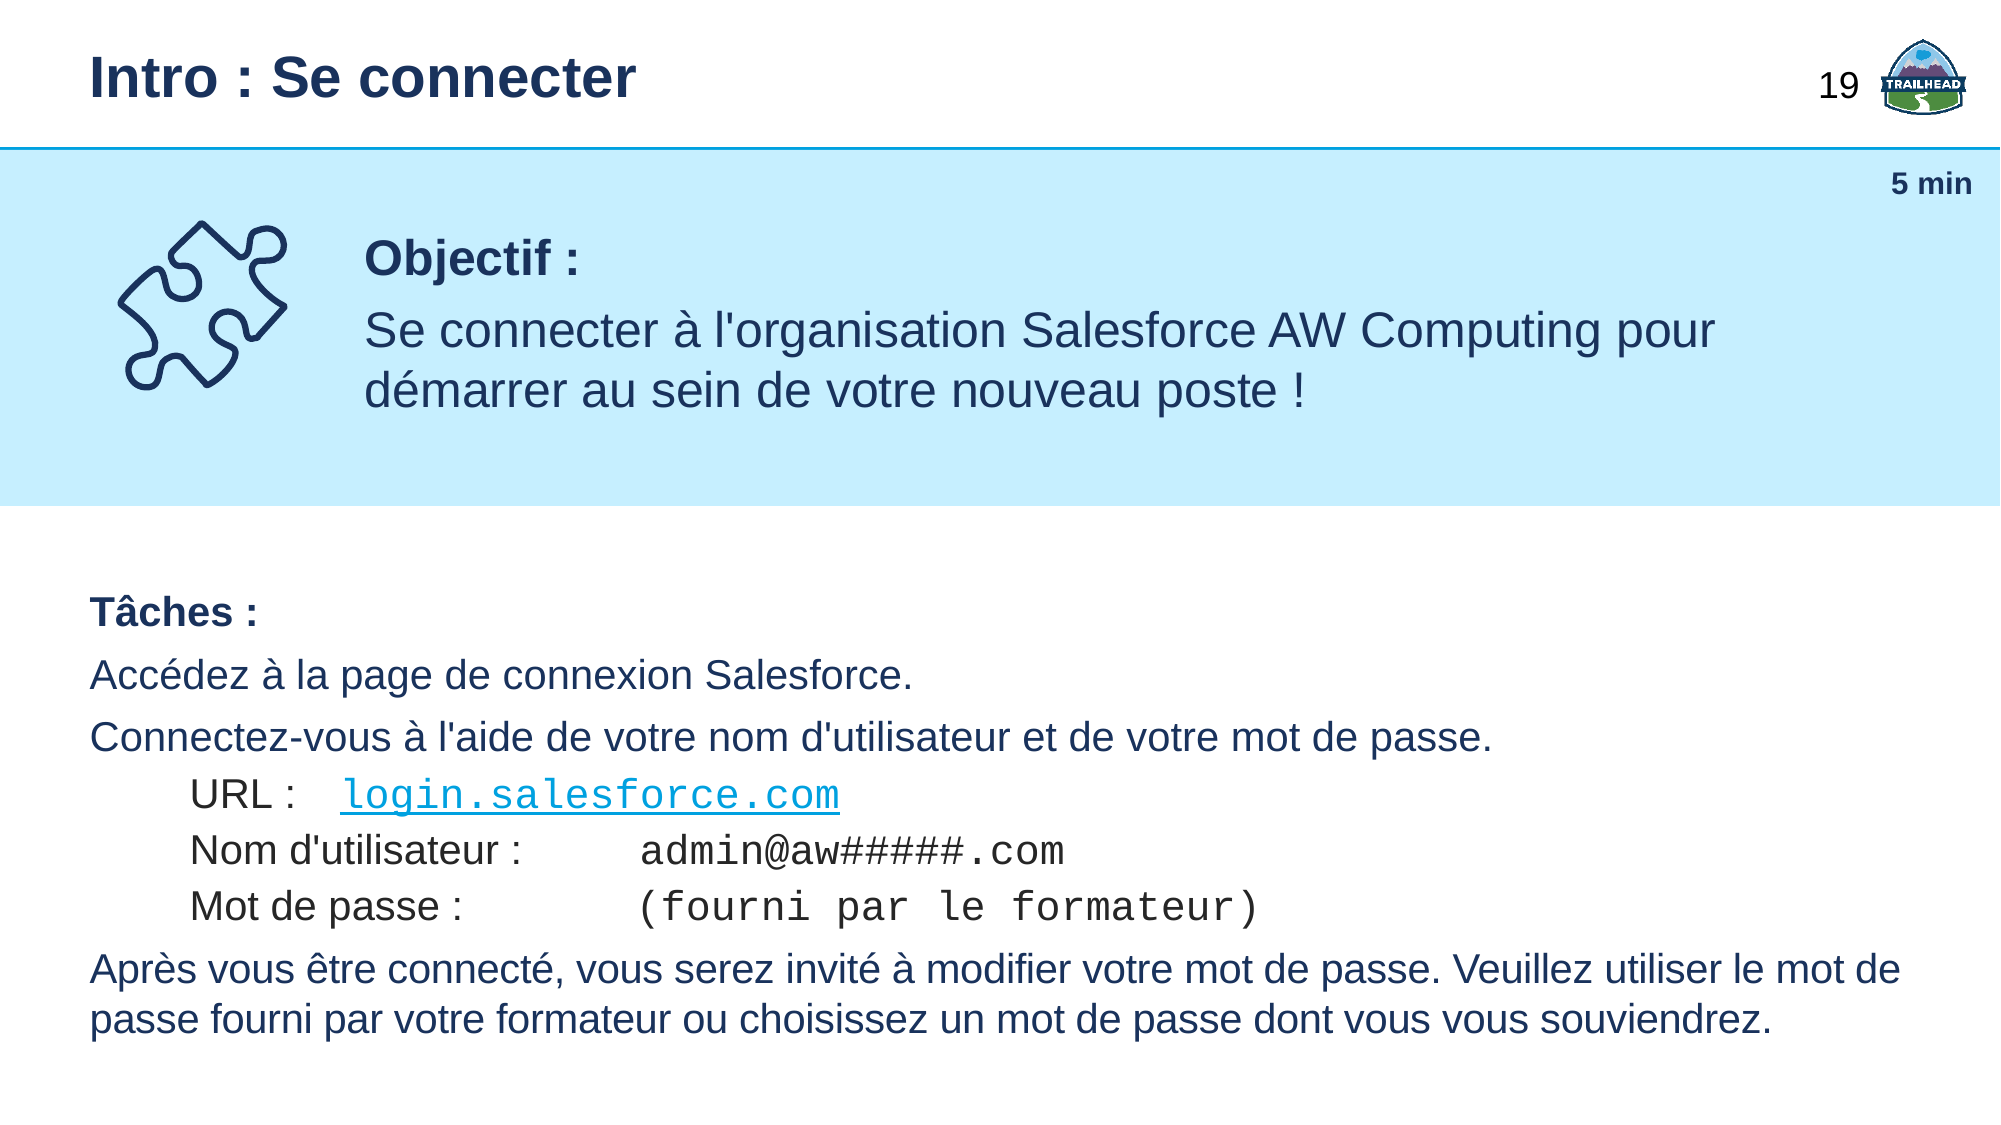

Intro : Se connecter
19
Objectif :
Se connecter à l'organisation Salesforce AW Computing pour démarrer au sein de votre nouveau poste !
5 min
Tâches :
Accédez à la page de connexion Salesforce.
Connectez-vous à l'aide de votre nom d'utilisateur et de votre mot de passe.
URL : 	login.salesforce.com
Nom d'utilisateur :	admin@aw#####.com
Mot de passe :               (fourni par le formateur)
Après vous être connecté, vous serez invité à modifier votre mot de passe. Veuillez utiliser le mot de passe fourni par votre formateur ou choisissez un mot de passe dont vous vous souviendrez.